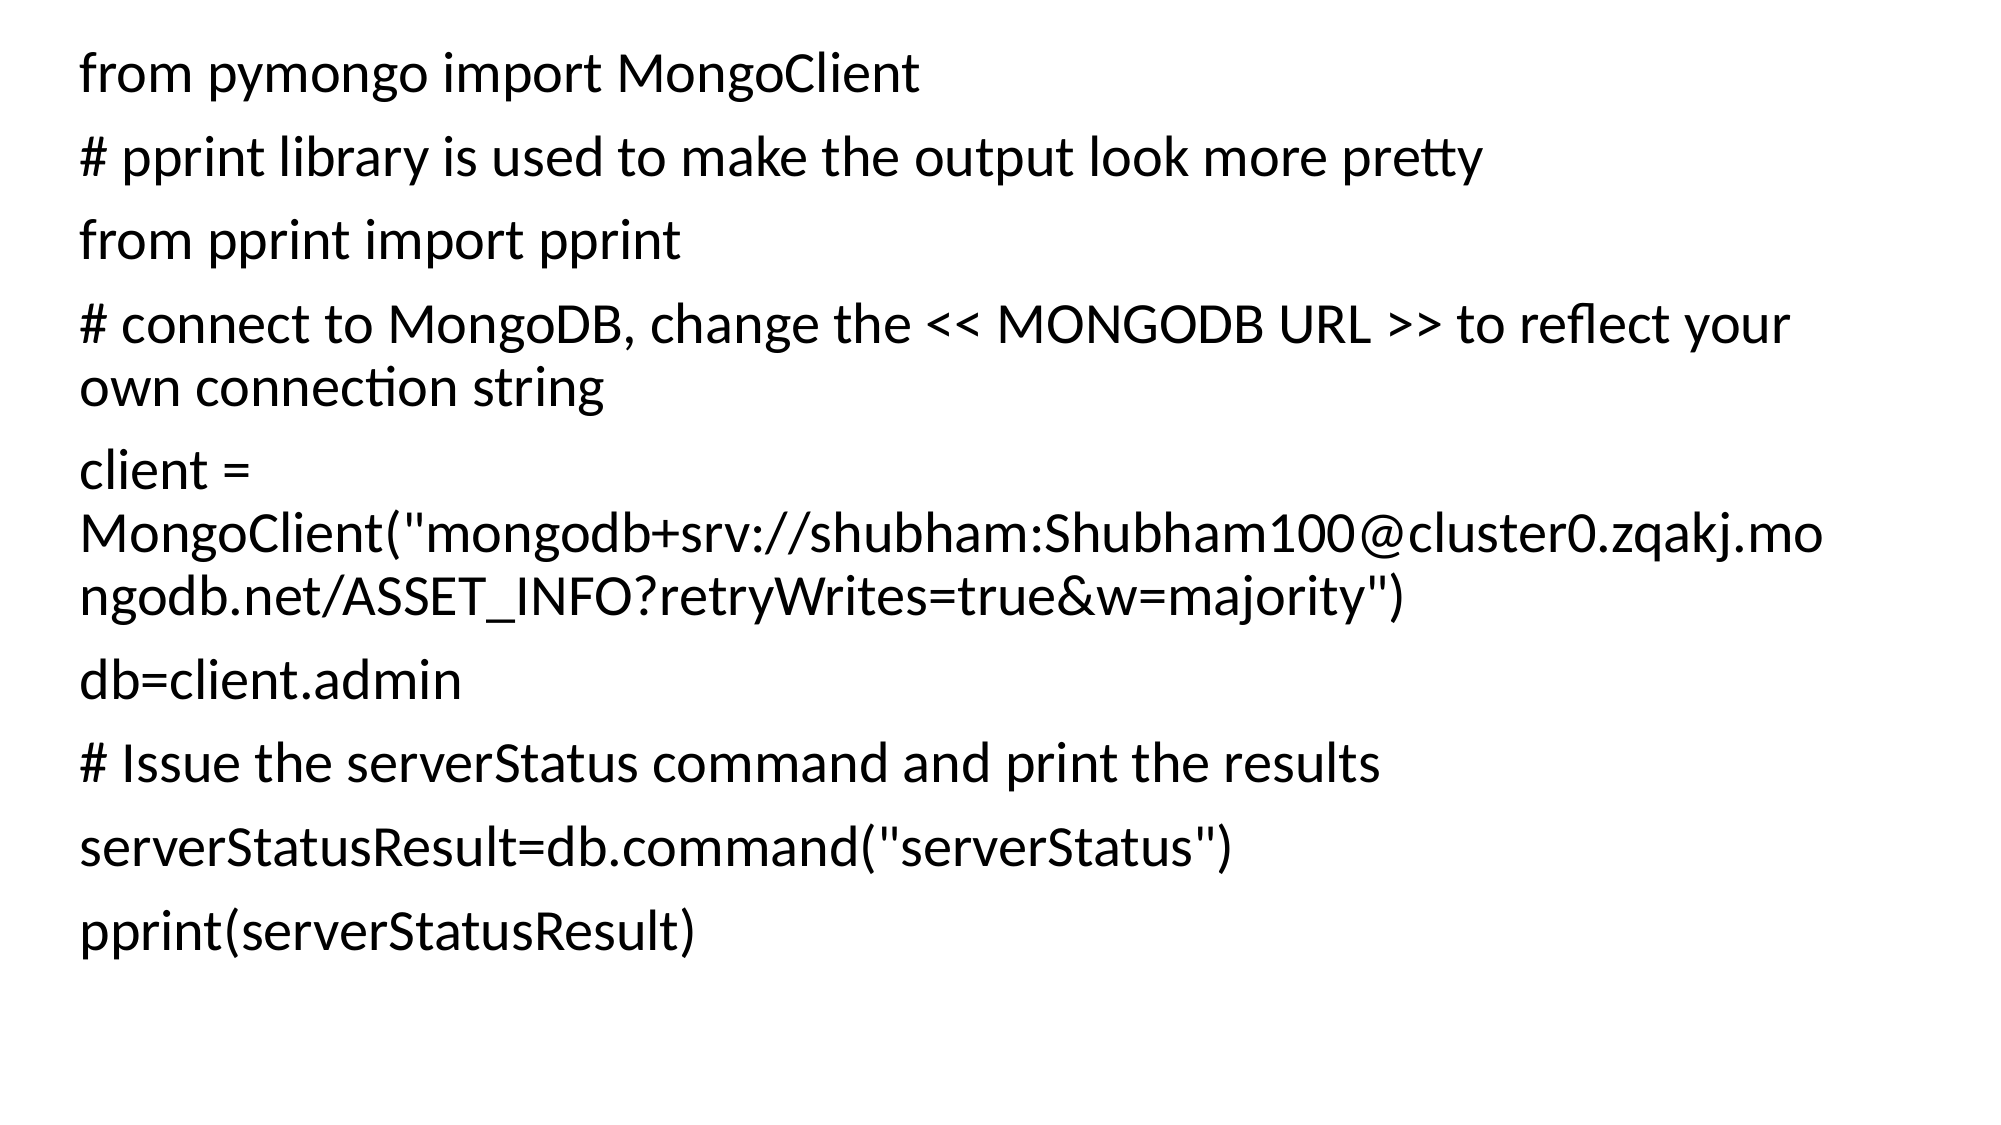

from pymongo import MongoClient
# pprint library is used to make the output look more pretty
from pprint import pprint
# connect to MongoDB, change the << MONGODB URL >> to reflect your own connection string
client = MongoClient("mongodb+srv://shubham:Shubham100@cluster0.zqakj.mongodb.net/ASSET_INFO?retryWrites=true&w=majority")
db=client.admin
# Issue the serverStatus command and print the results
serverStatusResult=db.command("serverStatus")
pprint(serverStatusResult)